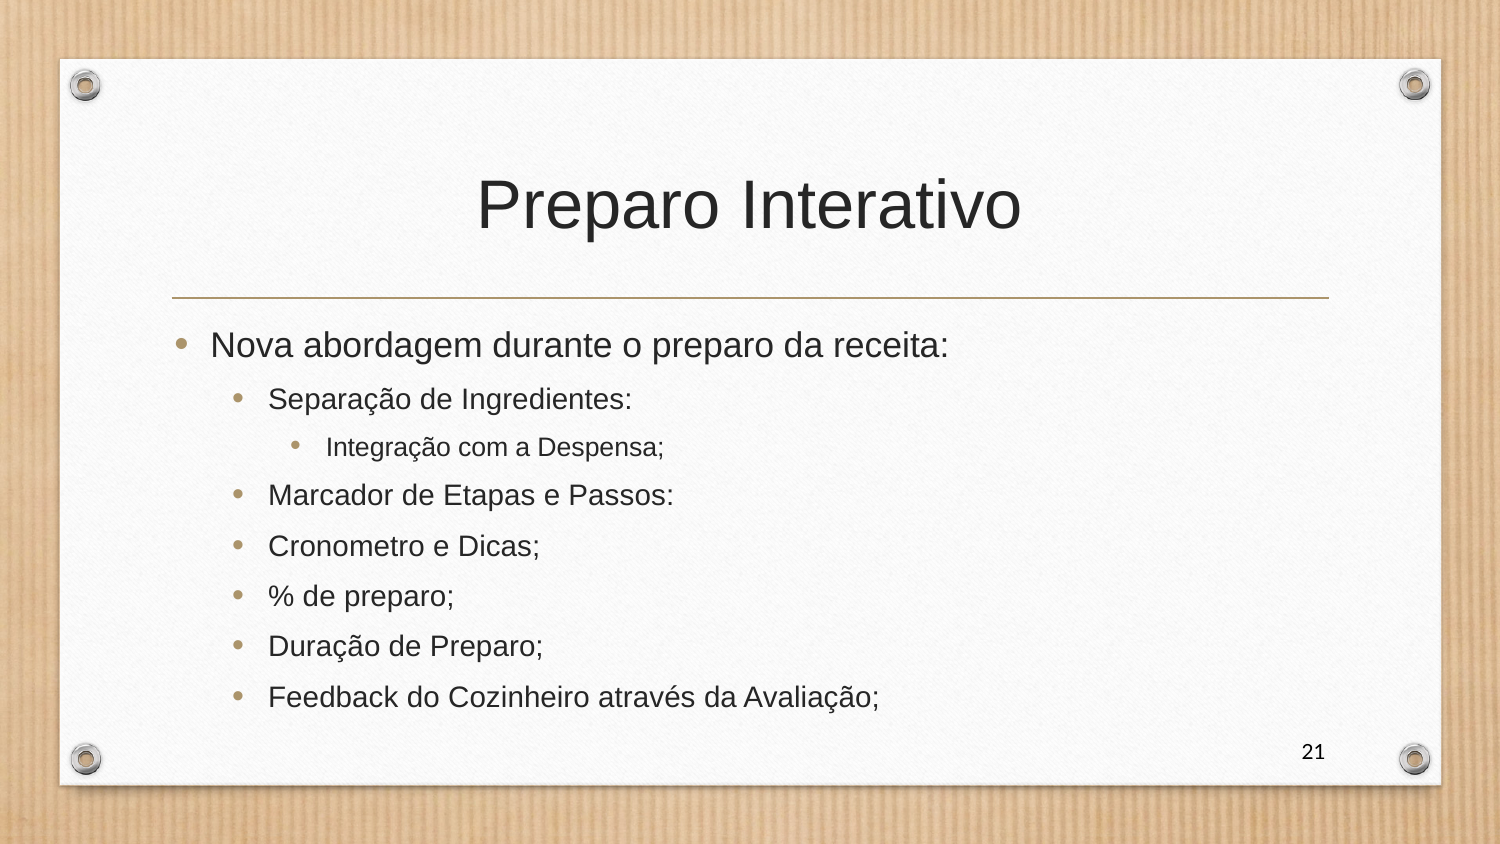

# Preparo Interativo
Nova abordagem durante o preparo da receita:
Separação de Ingredientes:
Integração com a Despensa;
Marcador de Etapas e Passos:
Cronometro e Dicas;
% de preparo;
Duração de Preparo;
Feedback do Cozinheiro através da Avaliação;
21